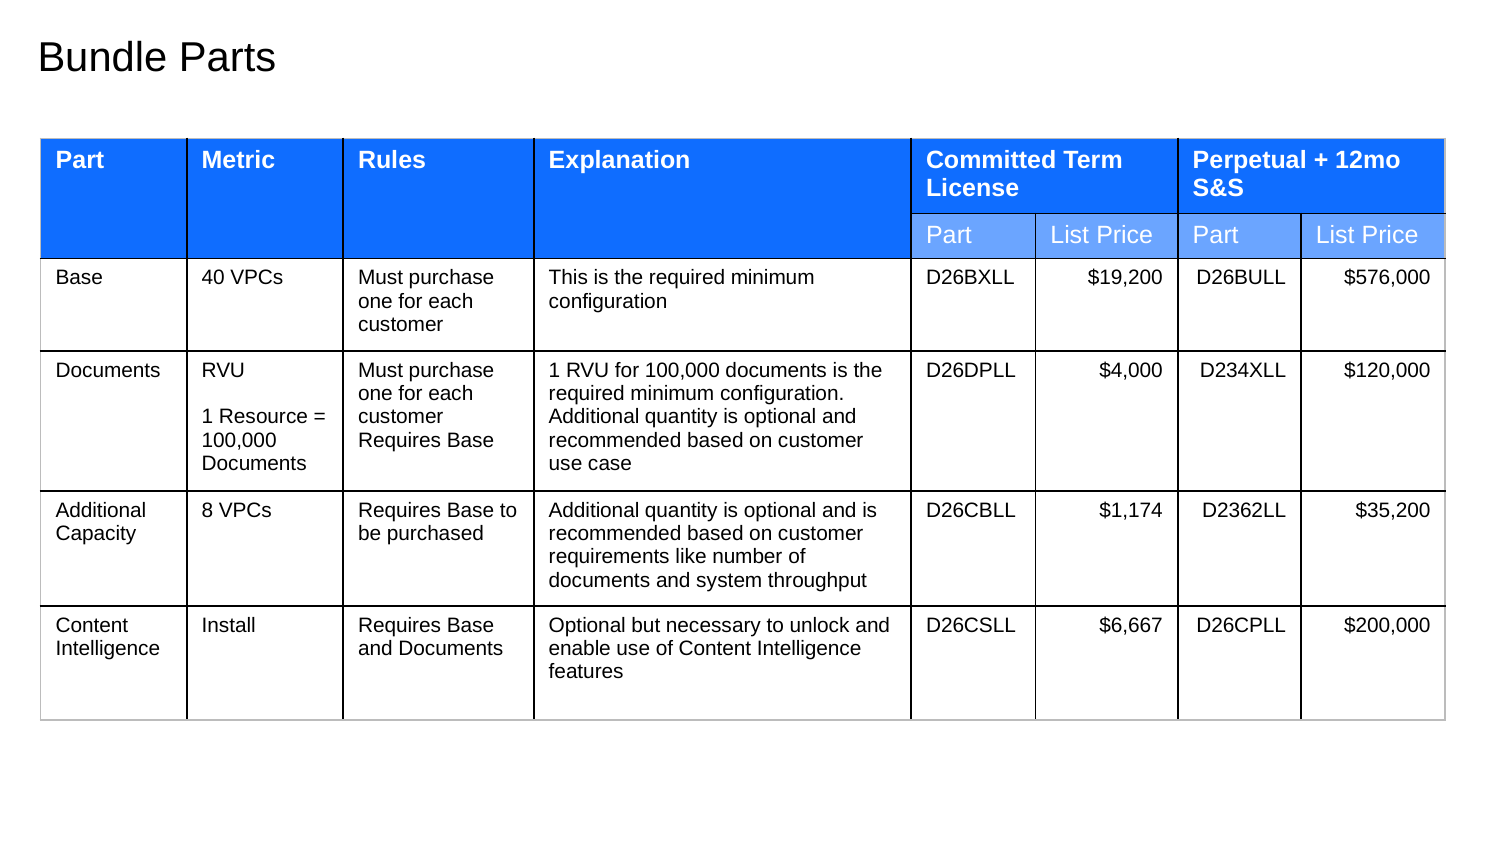

Bundle Parts
| Part | Metric | Rules | Explanation | Committed Term License |  | Perpetual + 12mo S&S |  |
| --- | --- | --- | --- | --- | --- | --- | --- |
|  |  |  |  | Part | List Price | Part | List Price |
| Base | 40 VPCs | Must purchase one for each customer | This is the required minimum configuration | D26BXLL | $19,200 | D26BULL | $576,000 |
| Documents | RVU 1 Resource = 100,000 Documents | Must purchase one for each customer Requires Base | 1 RVU for 100,000 documents is the required minimum configuration. Additional quantity is optional and recommended based on customer use case | D26DPLL | $4,000 | D234XLL | $120,000 |
| Additional Capacity | 8 VPCs | Requires Base to be purchased | Additional quantity is optional and is recommended based on customer requirements like number of documents and system throughput | D26CBLL | $1,174 | D2362LL | $35,200 |
| Content Intelligence | Install | Requires Base and Documents | Optional but necessary to unlock and enable use of Content Intelligence features | D26CSLL | $6,667 | D26CPLL | $200,000 |